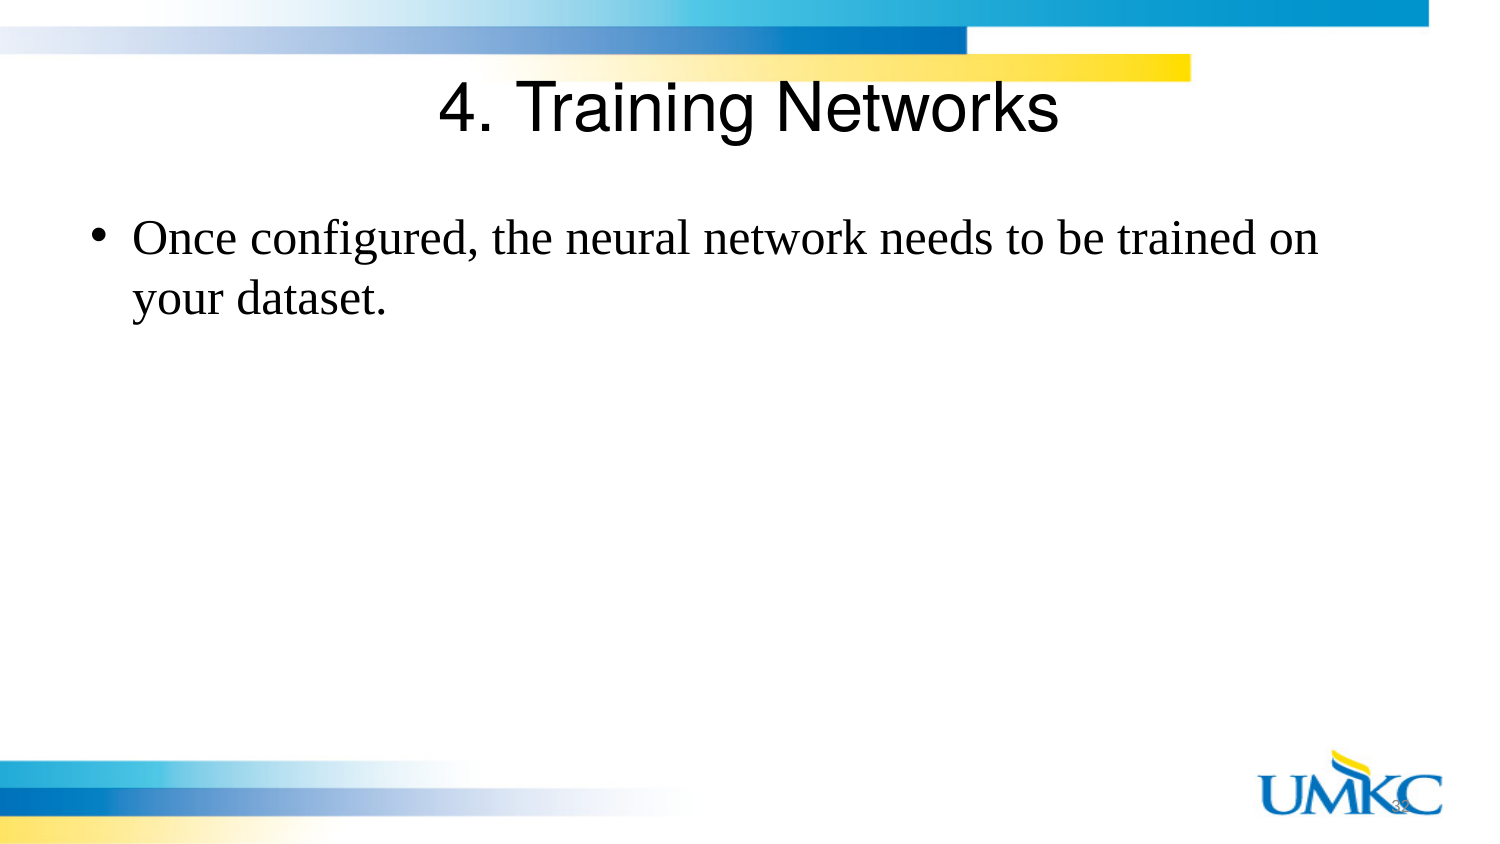

# 4. Training Networks
Once configured, the neural network needs to be trained on your dataset.
32